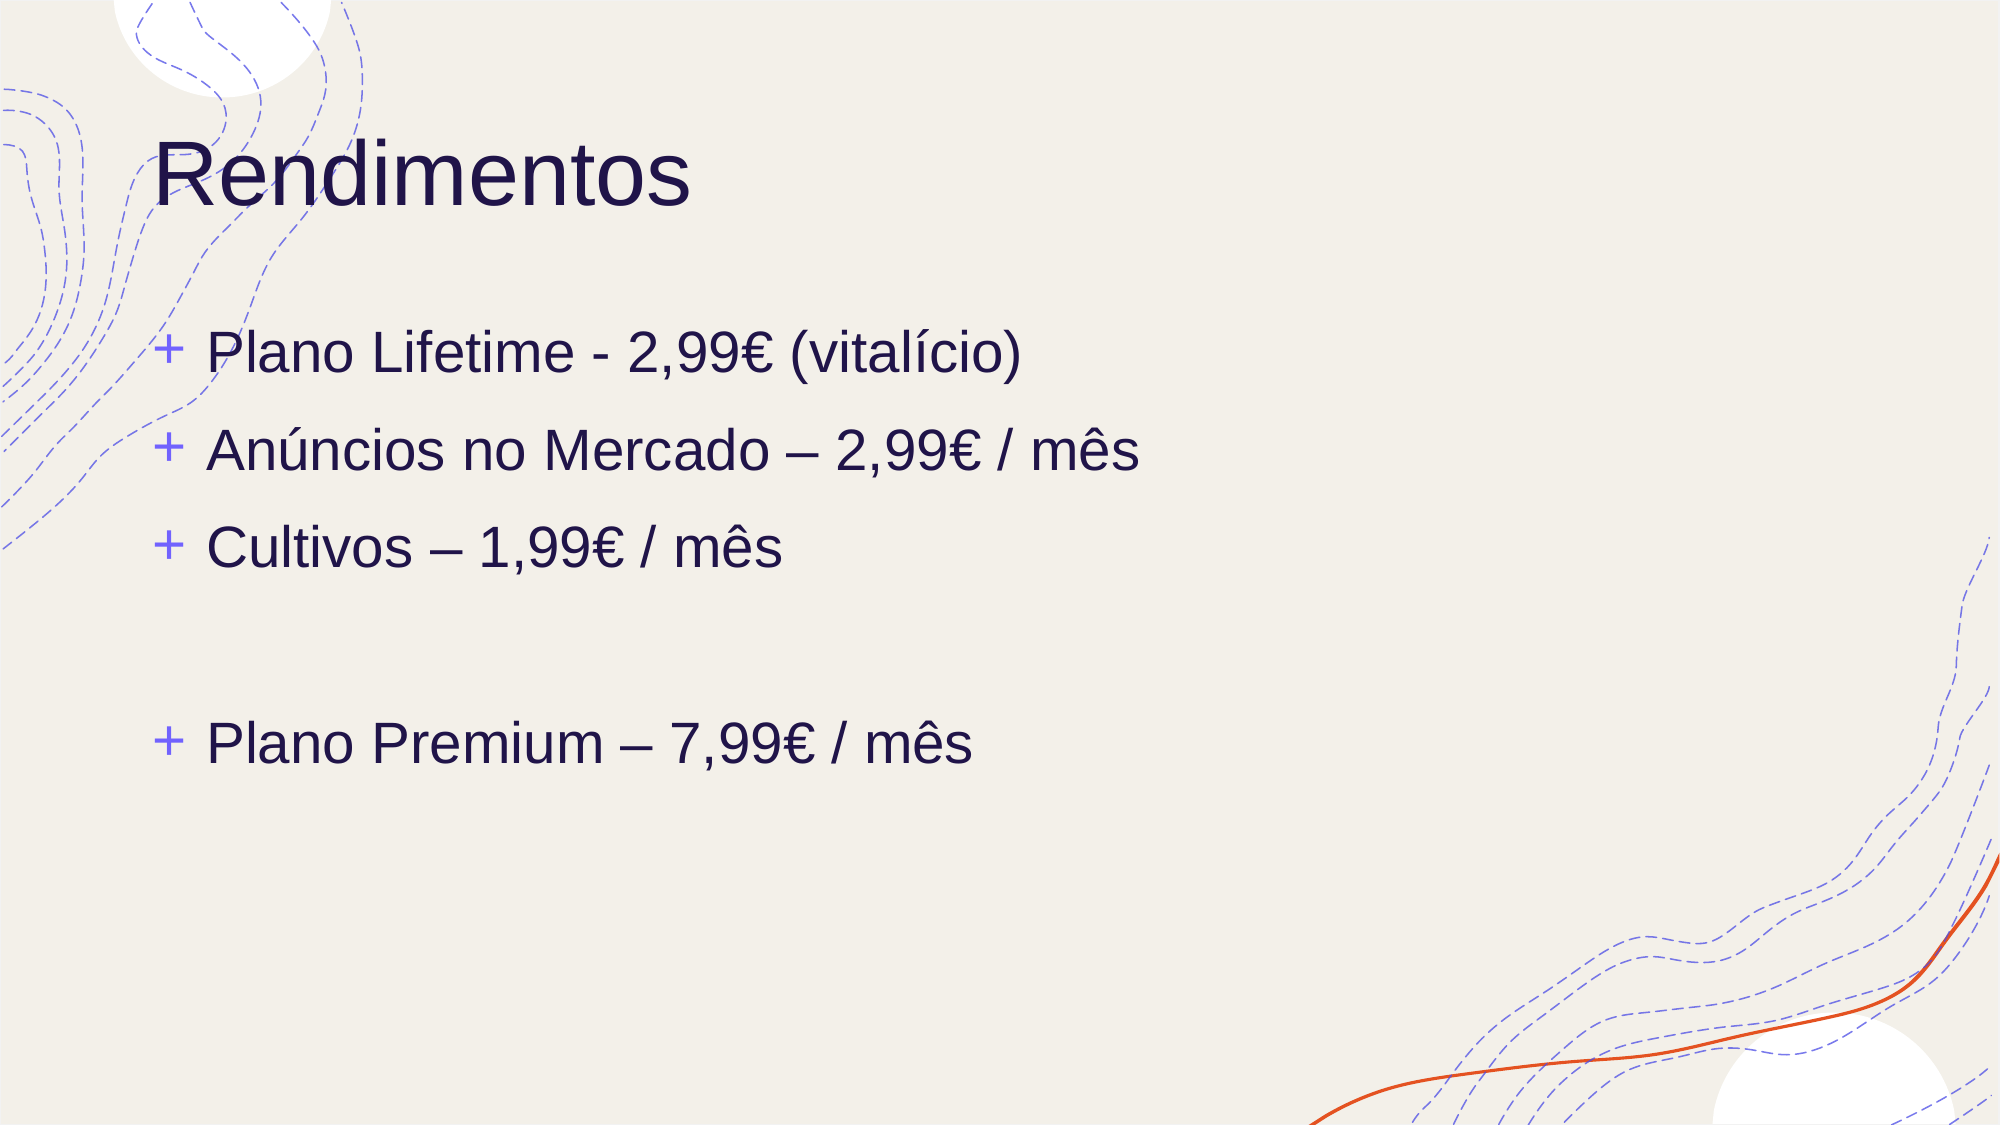

# Rendimentos
 Plano Lifetime - 2,99€ (vitalício)
 Anúncios no Mercado – 2,99€ / mês
 Cultivos – 1,99€ / mês

 Plano Premium – 7,99€ / mês